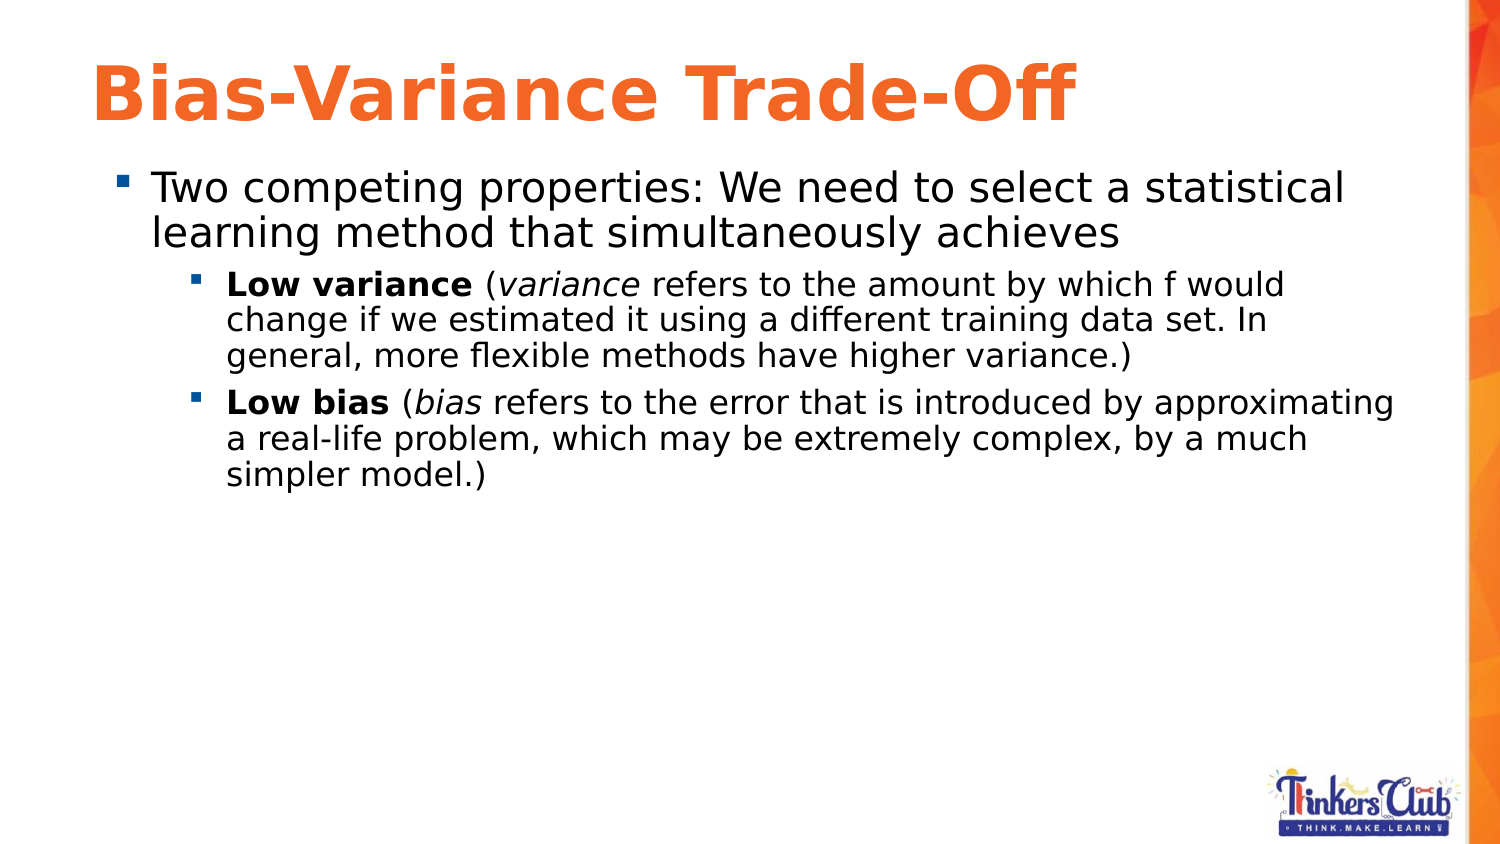

Bias-Variance Trade-Off
Two competing properties: We need to select a statistical learning method that simultaneously achieves
Low variance (variance refers to the amount by which f would change if we estimated it using a different training data set. In general, more flexible methods have higher variance.)
Low bias (bias refers to the error that is introduced by approximating a real-life problem, which may be extremely complex, by a much simpler model.)